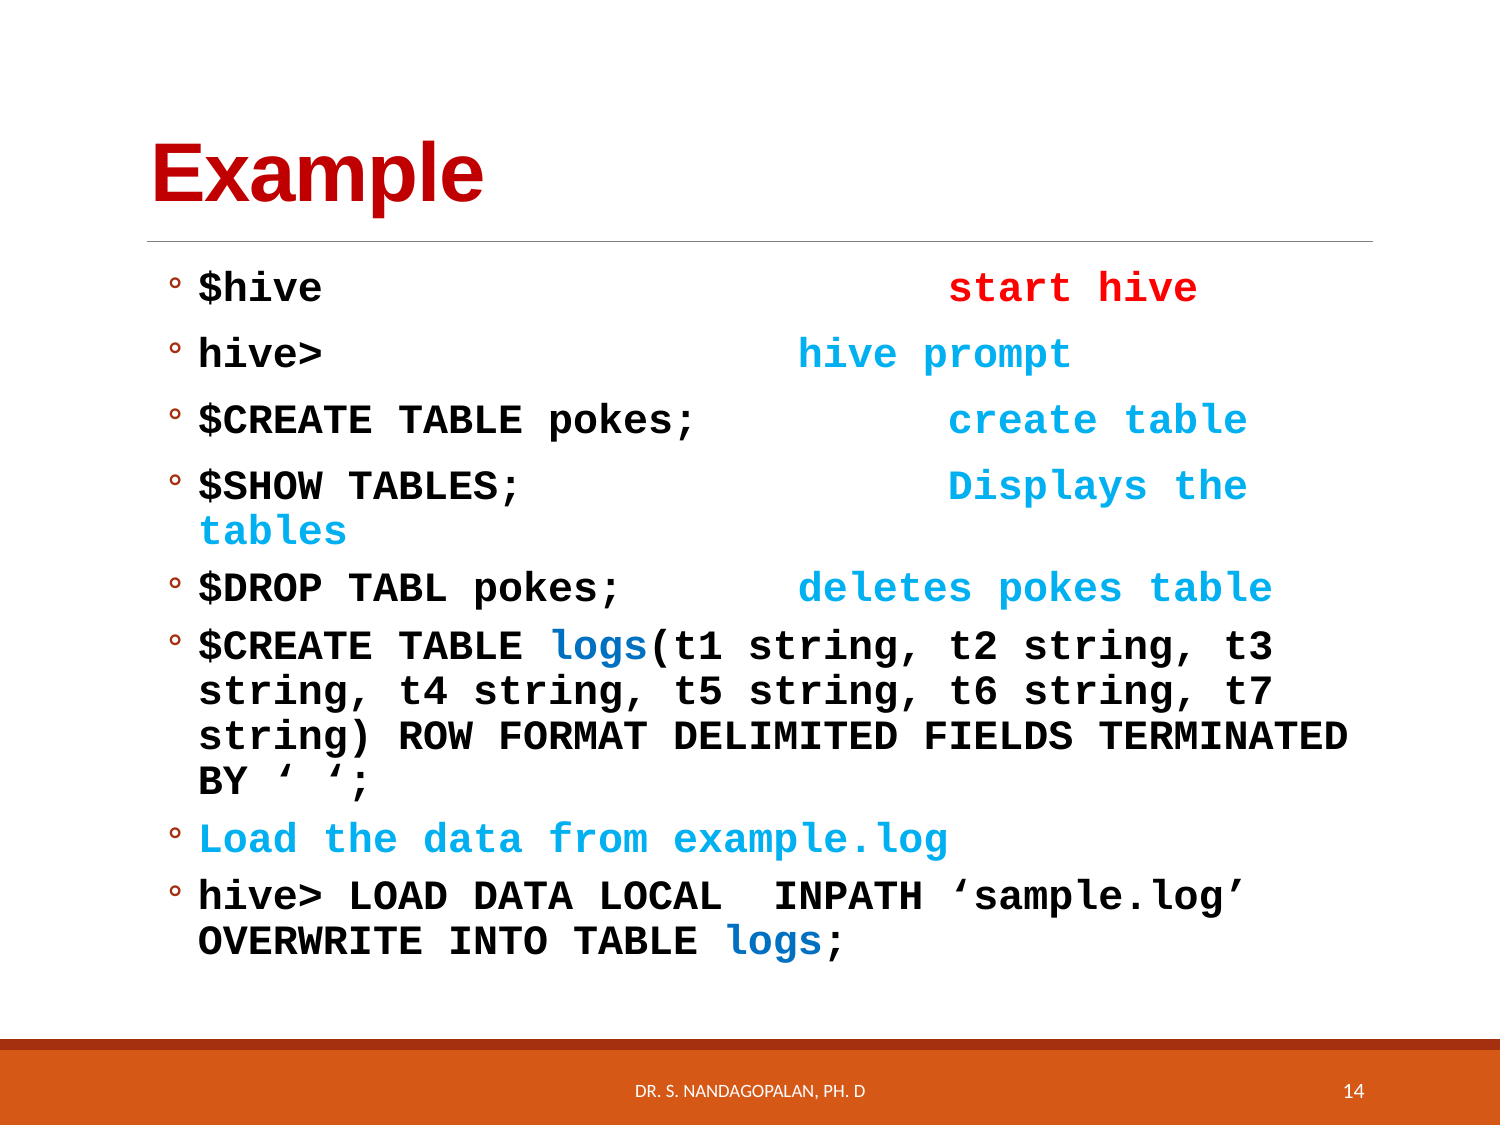

# Example
$hive 				start hive
hive>				hive prompt
$CREATE TABLE pokes;		create table
$SHOW TABLES;			Displays the tables
$DROP TABL pokes;		deletes pokes table
$CREATE TABLE logs(t1 string, t2 string, t3 string, t4 string, t5 string, t6 string, t7 string) ROW FORMAT DELIMITED FIELDS TERMINATED BY ‘ ‘;
Load the data from example.log
hive> LOAD DATA LOCAL  INPATH ‘sample.log’ OVERWRITE INTO TABLE logs;
Dr. S. Nandagopalan, Ph. D
14